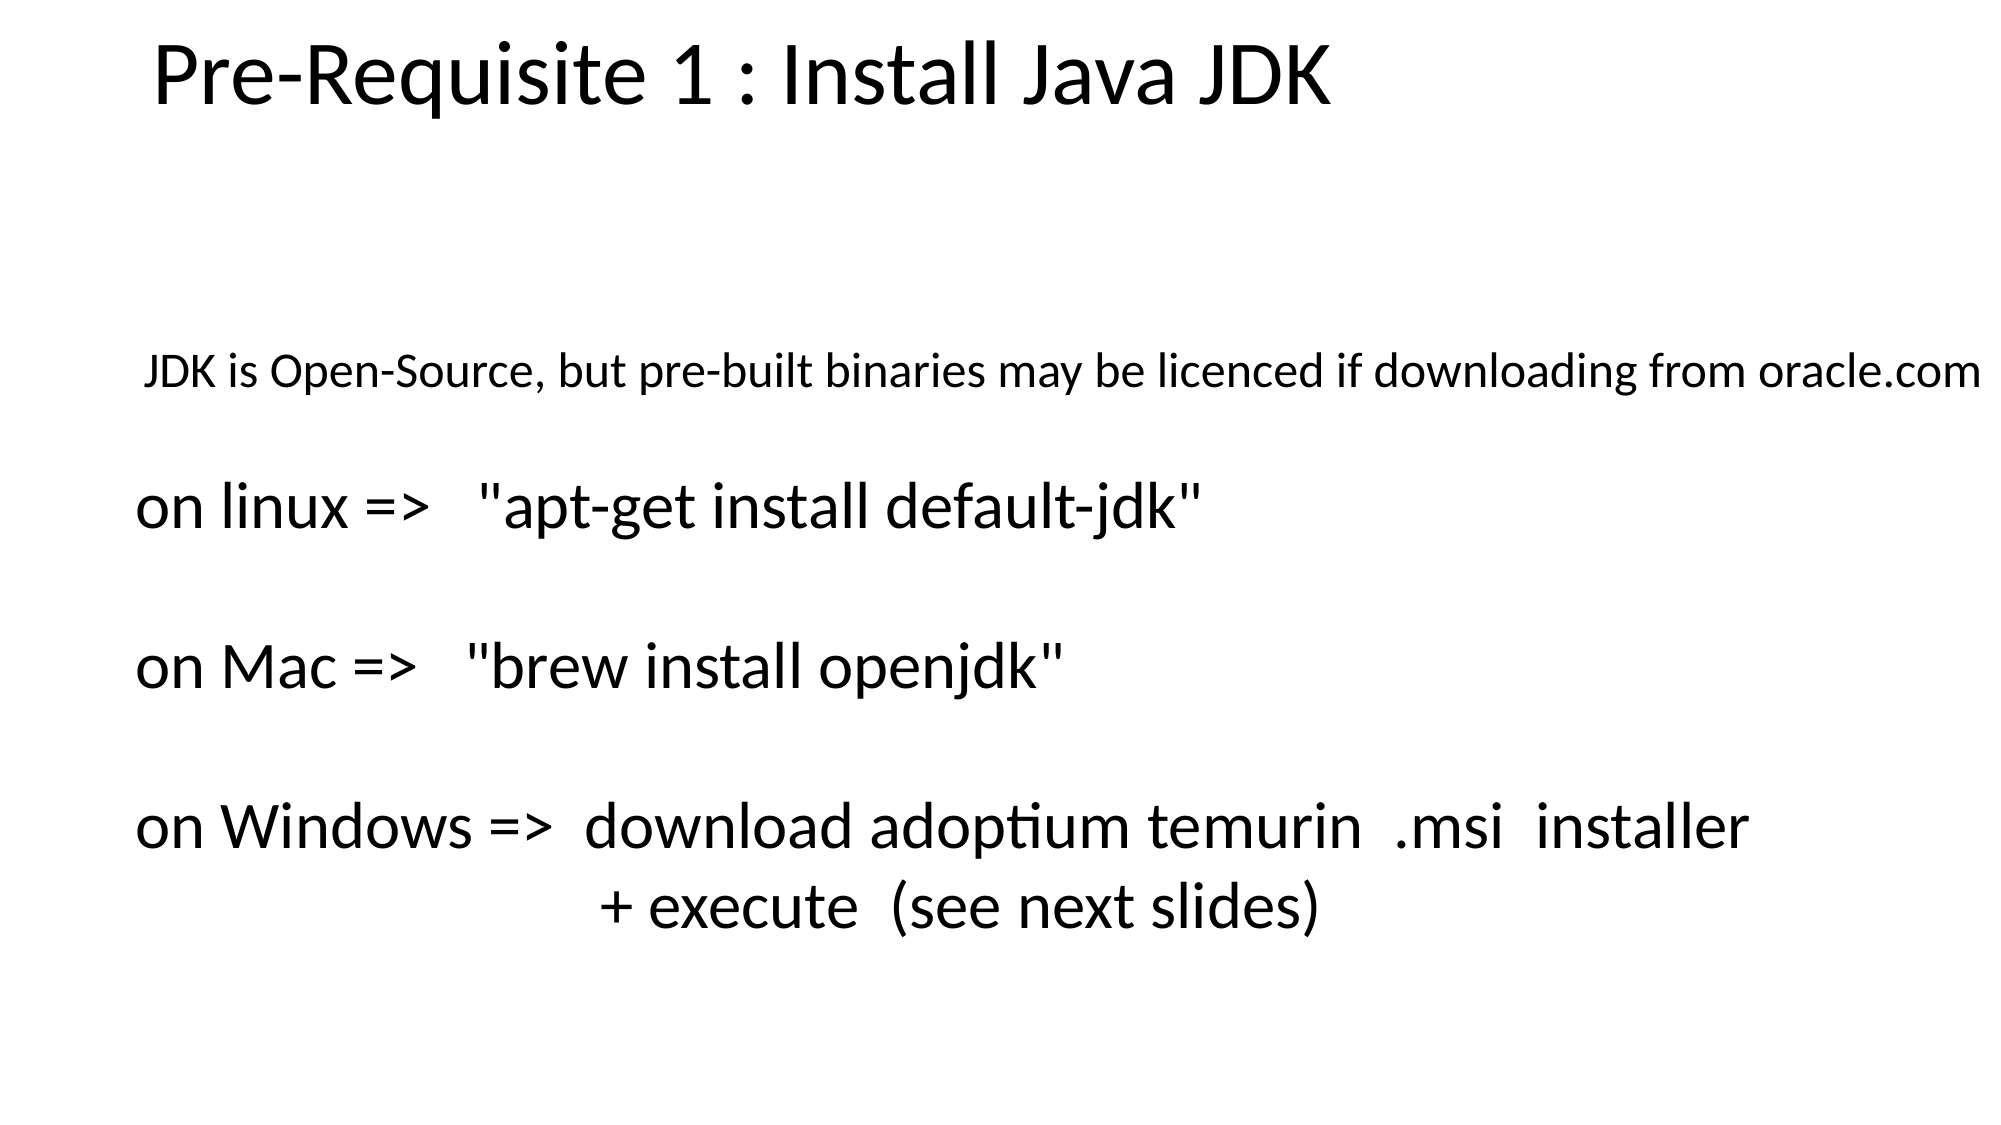

# Pre-Requisite 1 : Install Java JDK
JDK is Open-Source, but pre-built binaries may be licenced if downloading from oracle.com
on linux =>   "apt-get install default-jdk"

on Mac =>   "brew install openjdk"

on Windows =>  download adoptium temurin  .msi  installer
                               + execute  (see next slides)